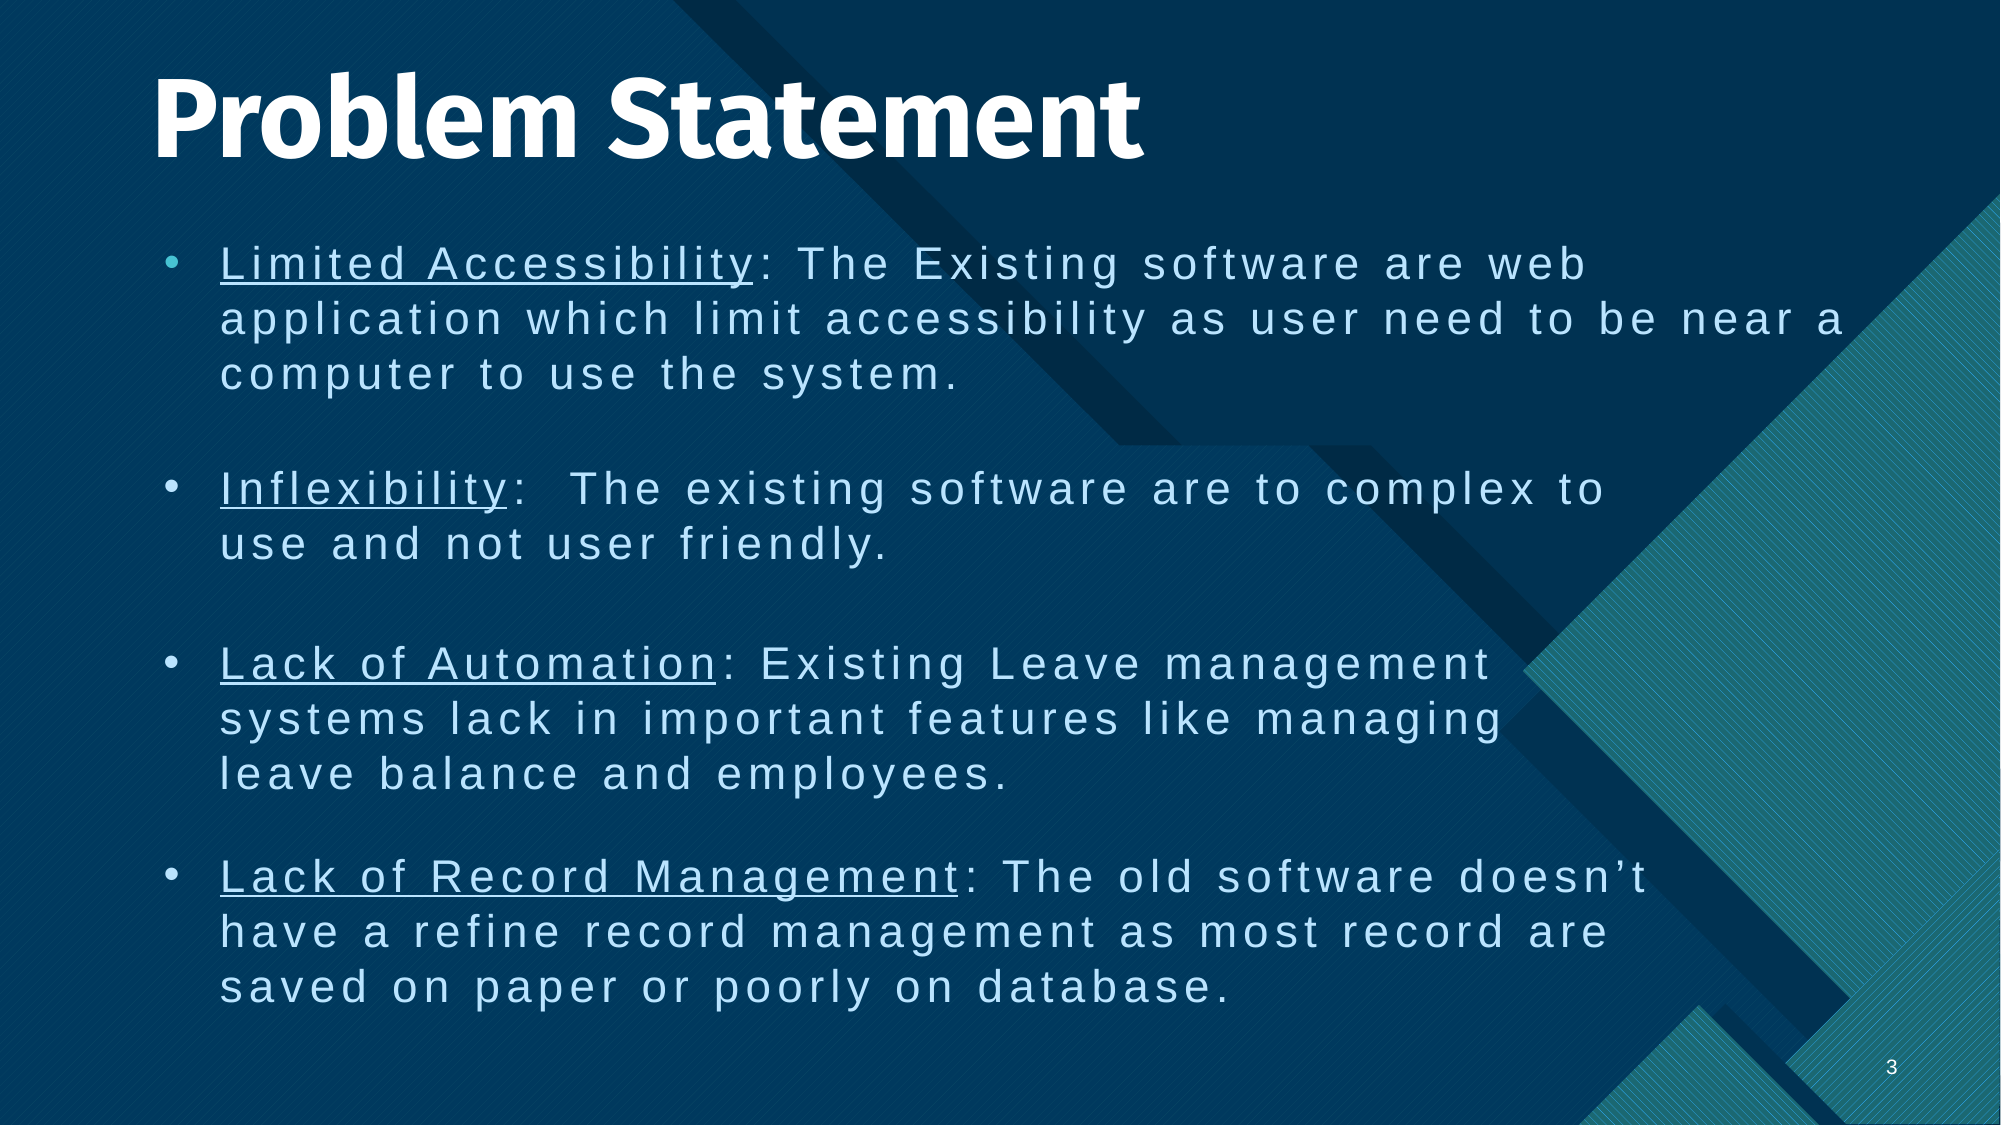

# Problem Statement
Limited Accessibility: The Existing software are web application which limit accessibility as user need to be near a computer to use the system.
Inflexibility:  The existing software are to complex to use and not user friendly.
Lack of Automation: Existing Leave management systems lack in important features like managing leave balance and employees.
Lack of Record Management: The old software doesn’t have a refine record management as most record are saved on paper or poorly on database.
3